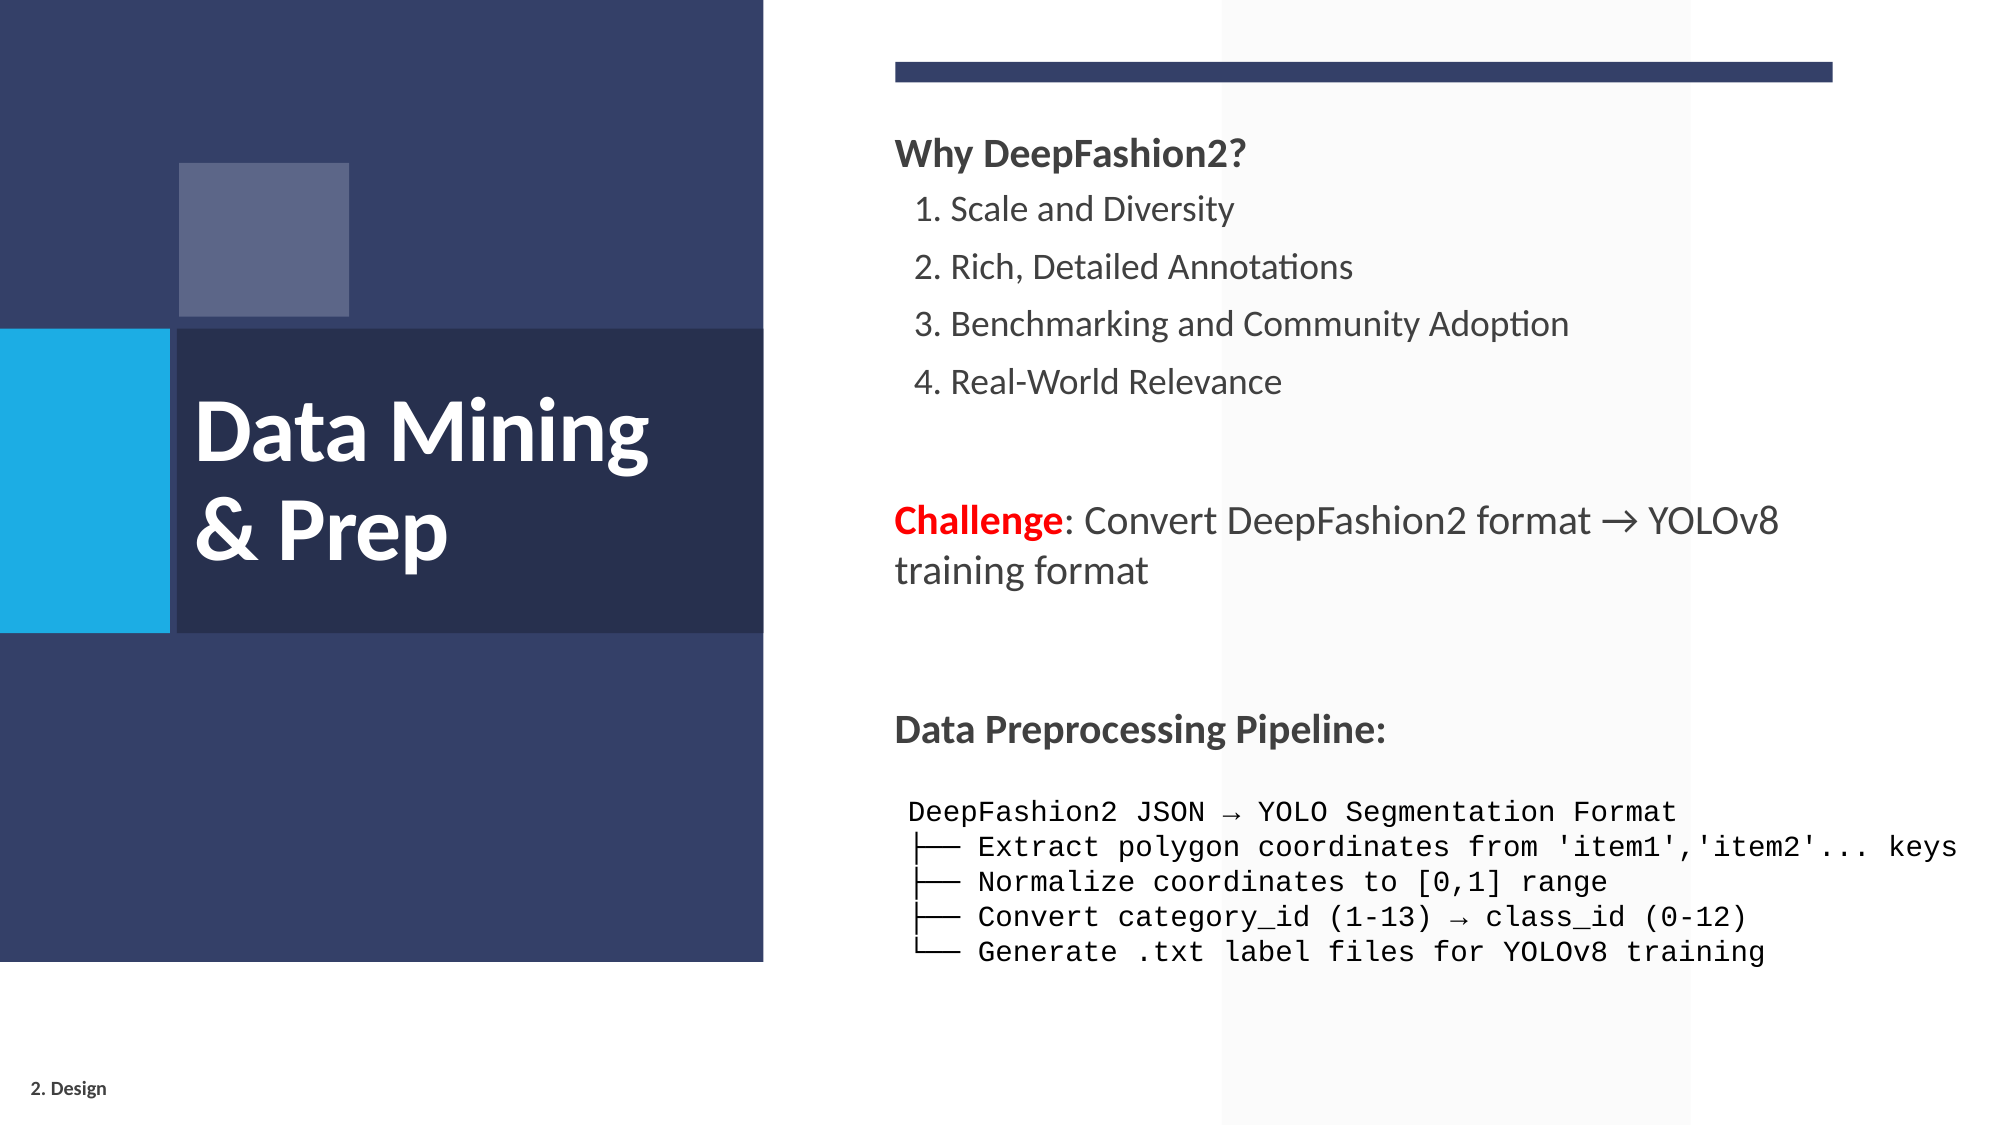

Why DeepFashion2?
1. Scale and Diversity
2. Rich, Detailed Annotations
3. Benchmarking and Community Adoption
4. Real-World Relevance

Challenge: Convert DeepFashion2 format → YOLOv8 training format

Data Preprocessing Pipeline:
# Data Mining & Prep
DeepFashion2 JSON → YOLO Segmentation Format
├── Extract polygon coordinates from 'item1','item2'... keys
├── Normalize coordinates to [0,1] range
├── Convert category_id (1-13) → class_id (0-12)
└── Generate .txt label files for YOLOv8 training

  2. Design